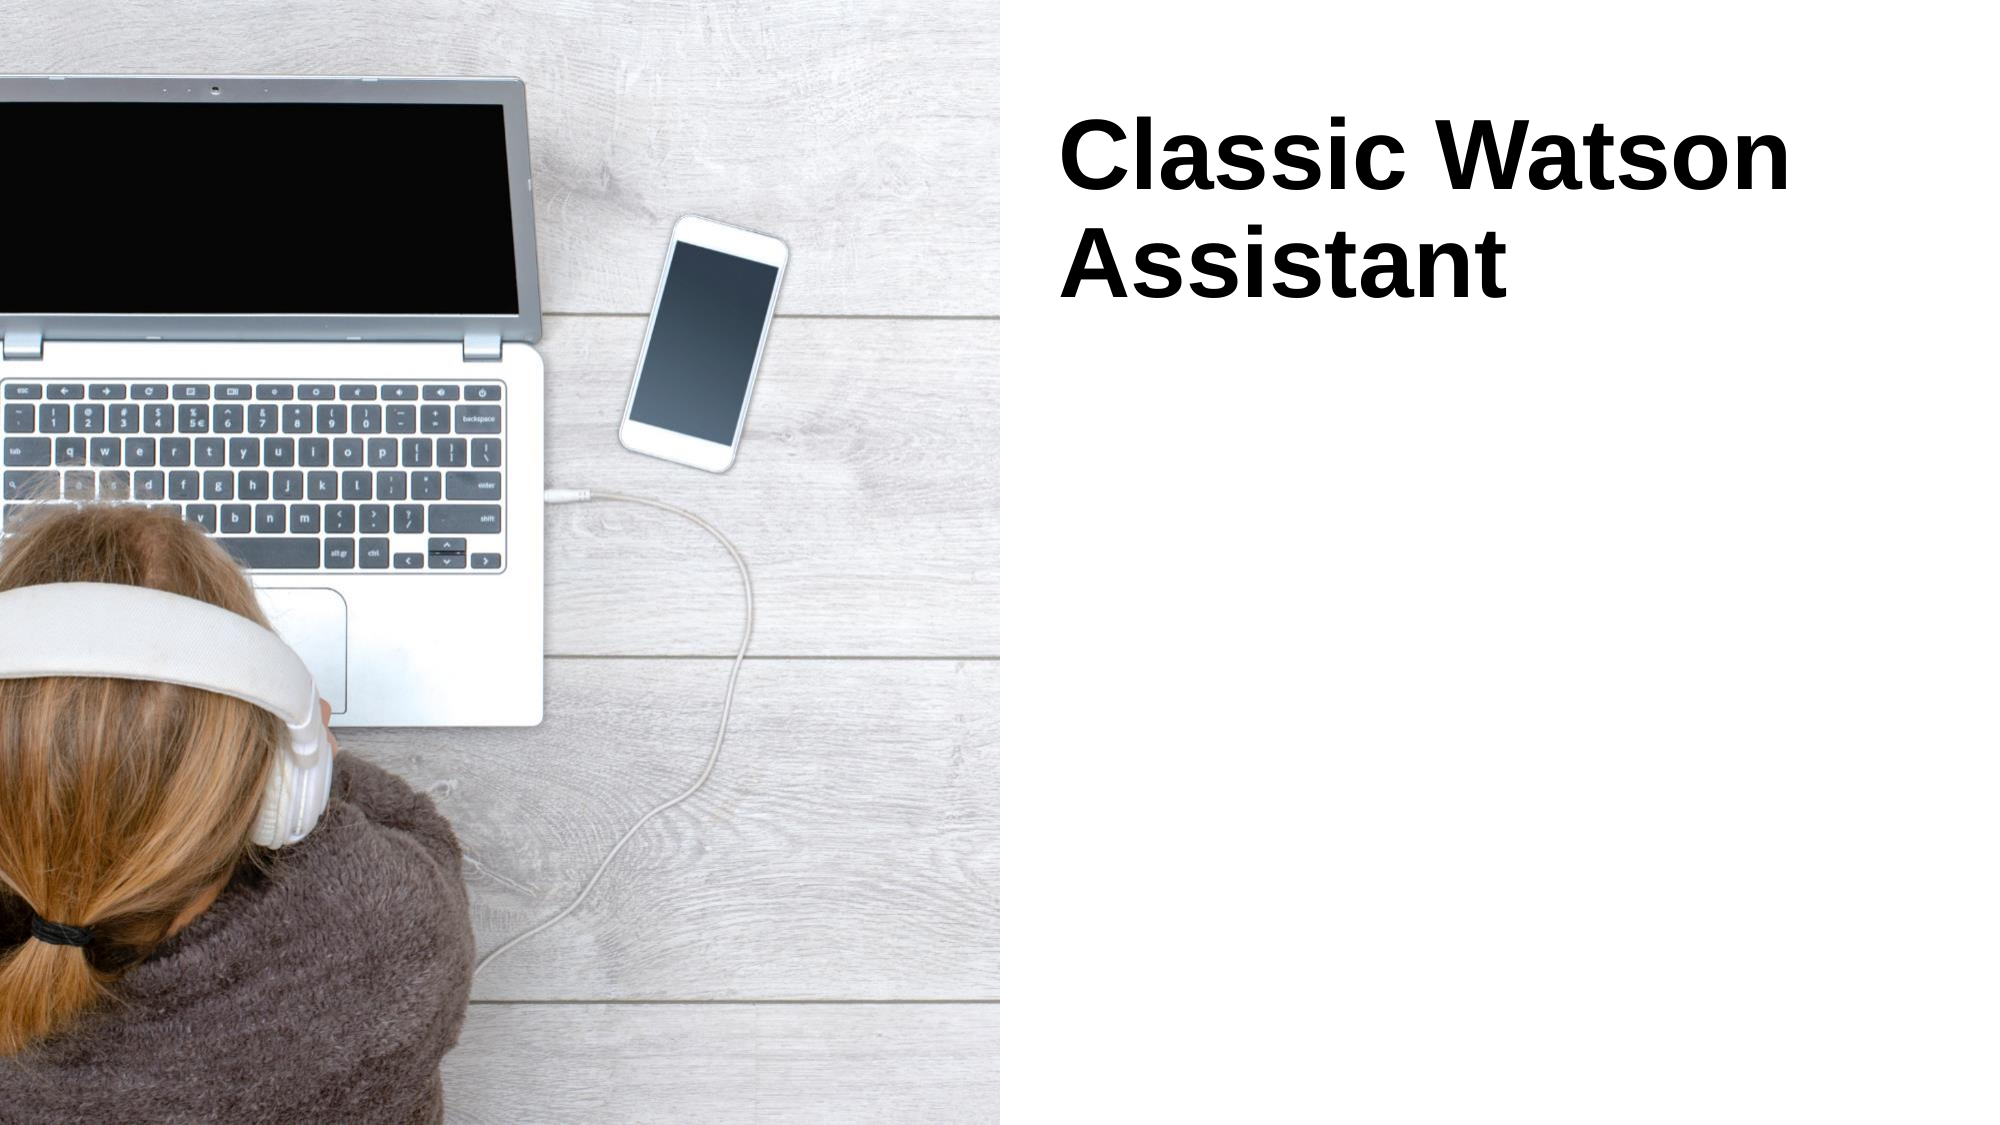

# Classic Watson Assistant

© Copyright IBM Corporation 2018, 2022